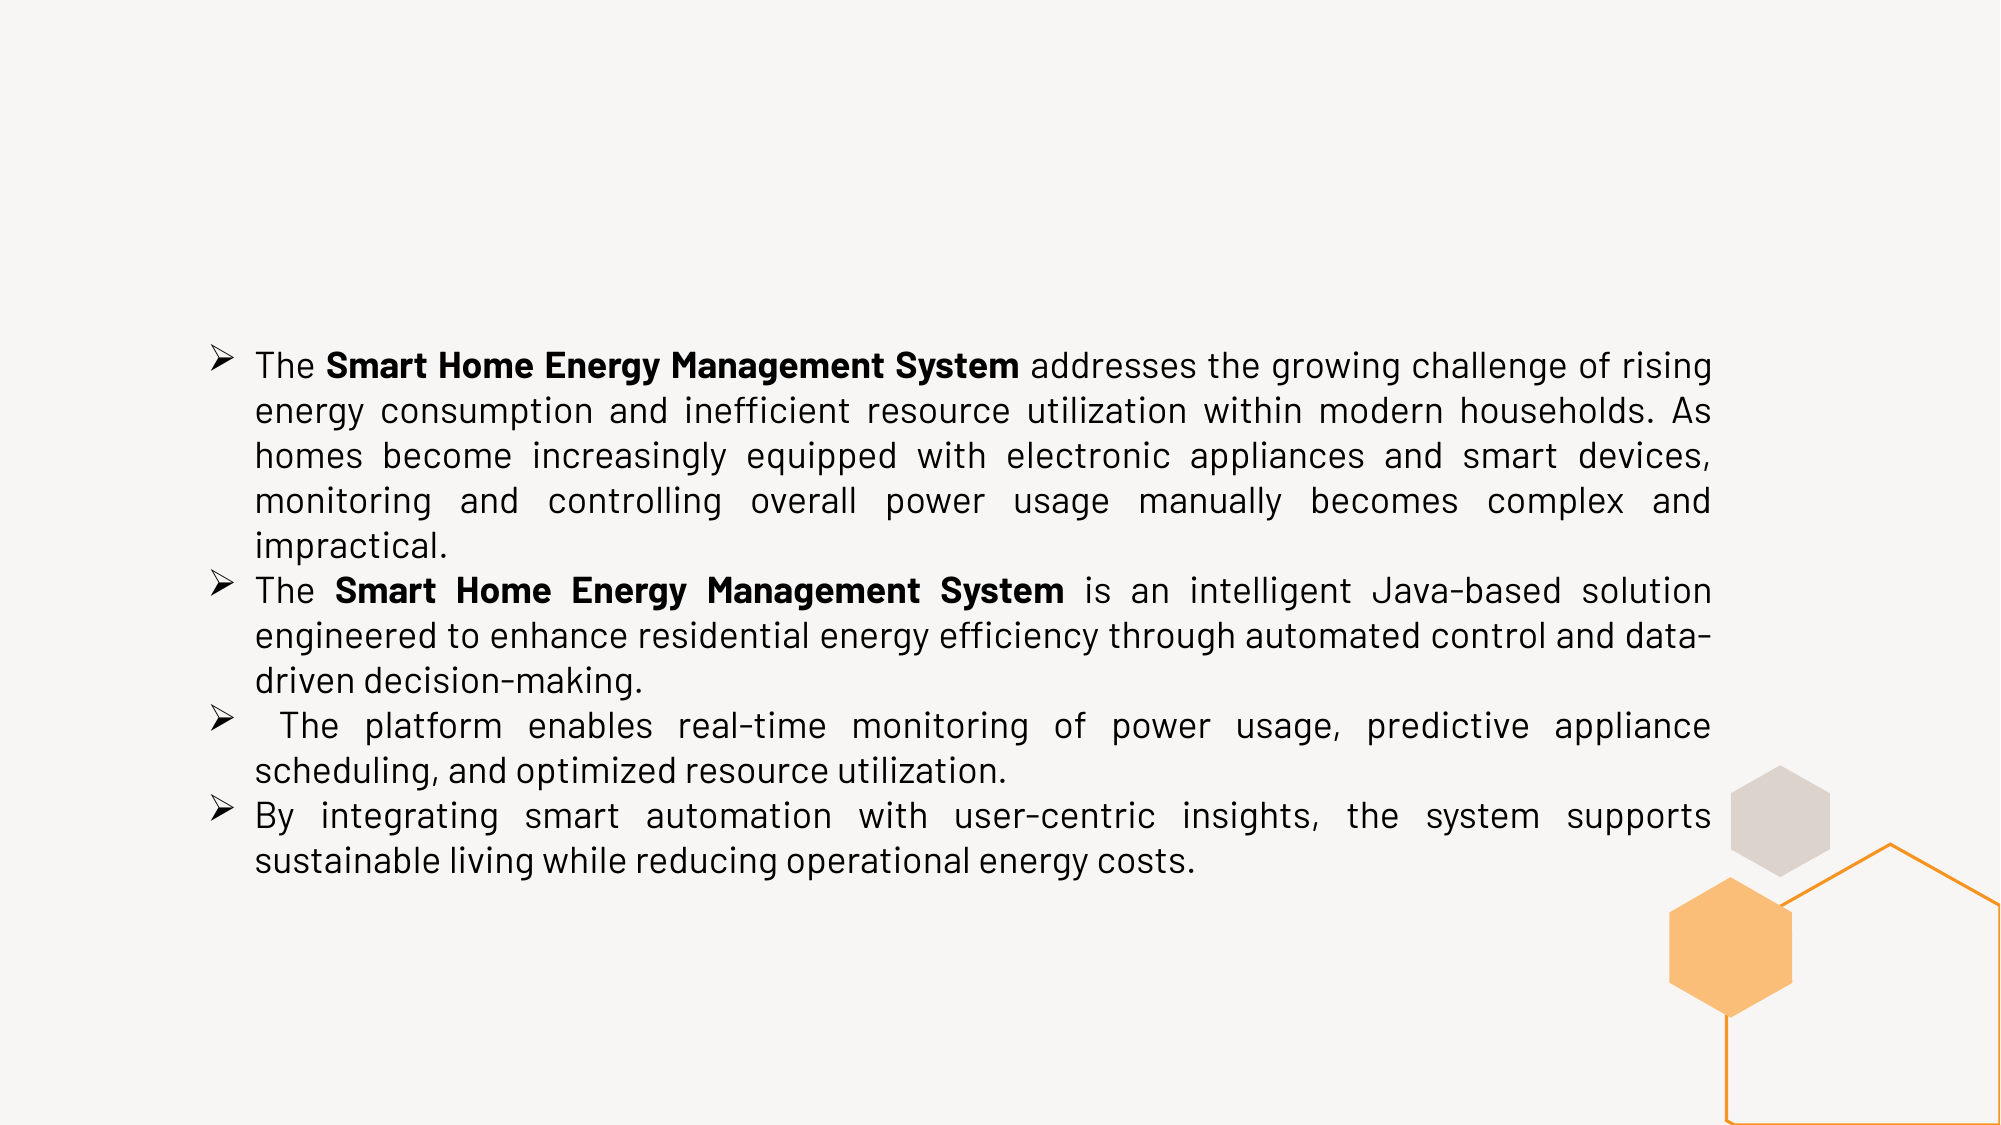

The Smart Home Energy Management System addresses the growing challenge of rising energy consumption and inefficient resource utilization within modern households. As homes become increasingly equipped with electronic appliances and smart devices, monitoring and controlling overall power usage manually becomes complex and impractical.
The Smart Home Energy Management System is an intelligent Java-based solution engineered to enhance residential energy efficiency through automated control and data-driven decision-making.
 The platform enables real-time monitoring of power usage, predictive appliance scheduling, and optimized resource utilization.
By integrating smart automation with user-centric insights, the system supports sustainable living while reducing operational energy costs.